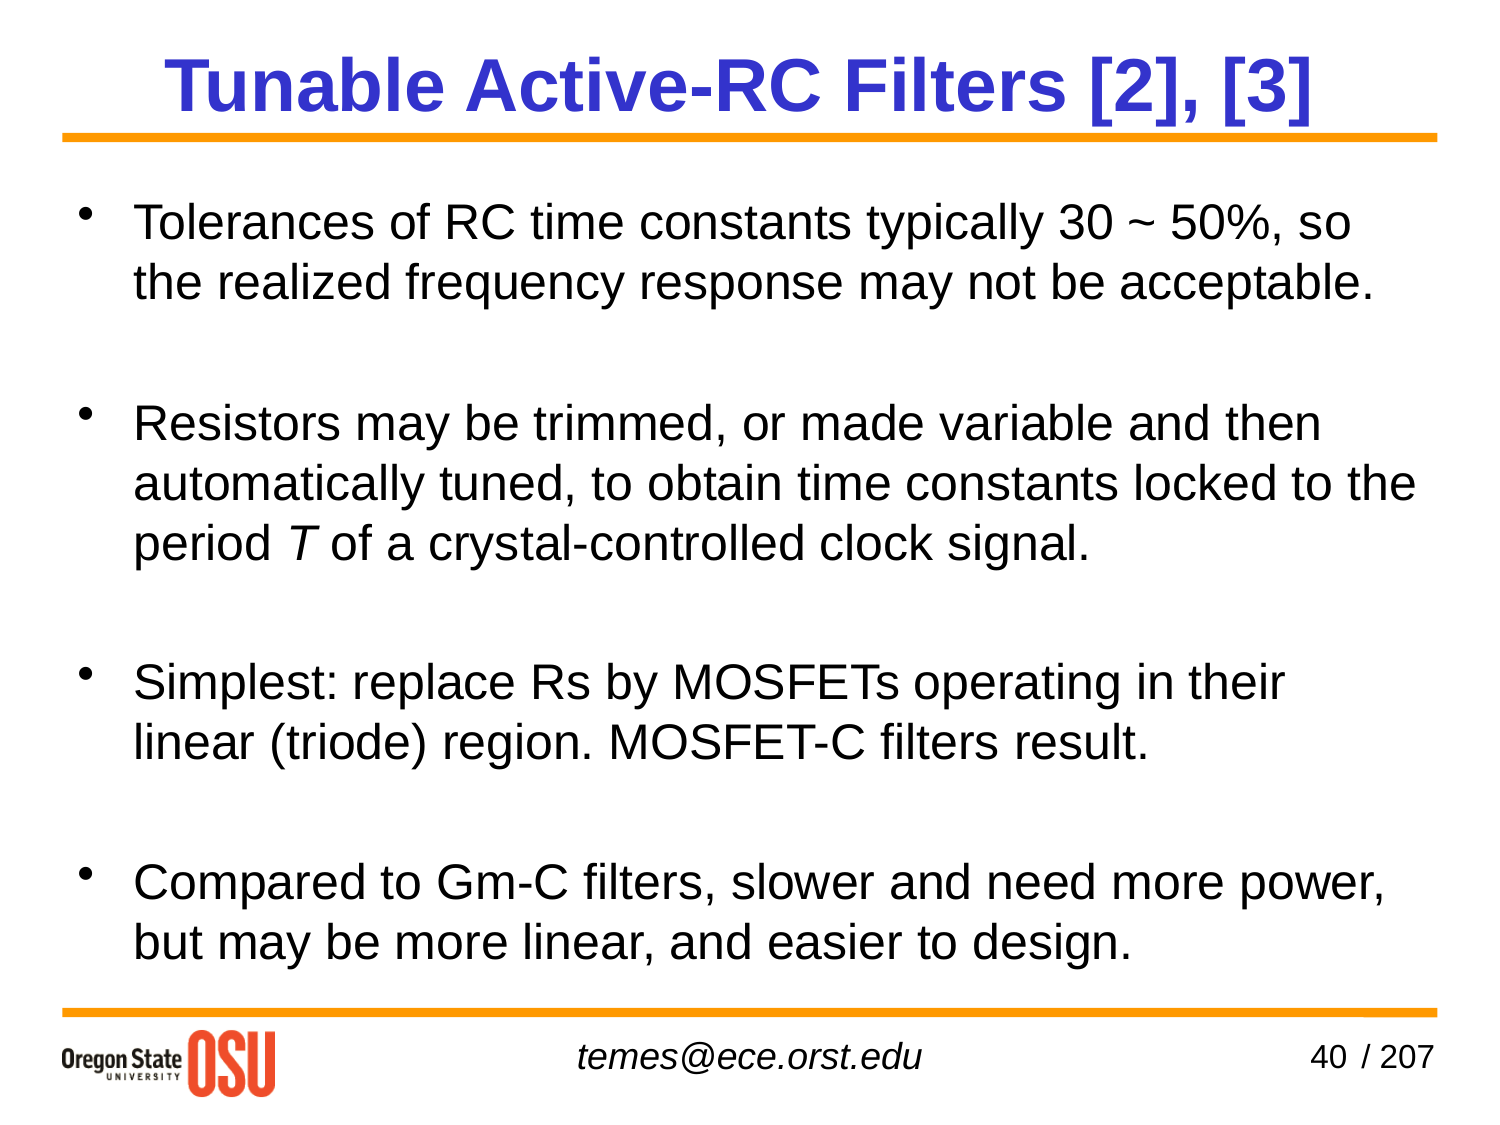

Tunable Active-RC Filters [2], [3]

Tolerances of RC time constants typically 30 ~ 50%, so the realized frequency response may not be acceptable.

Resistors may be trimmed, or made variable and then automatically tuned, to obtain time constants locked to the period T of a crystal-controlled clock signal.

Simplest: replace Rs by MOSFETs operating in their linear (triode) region. MOSFET-C filters result.

Compared to Gm-C filters, slower and need more power, but may be more linear, and easier to design.
40